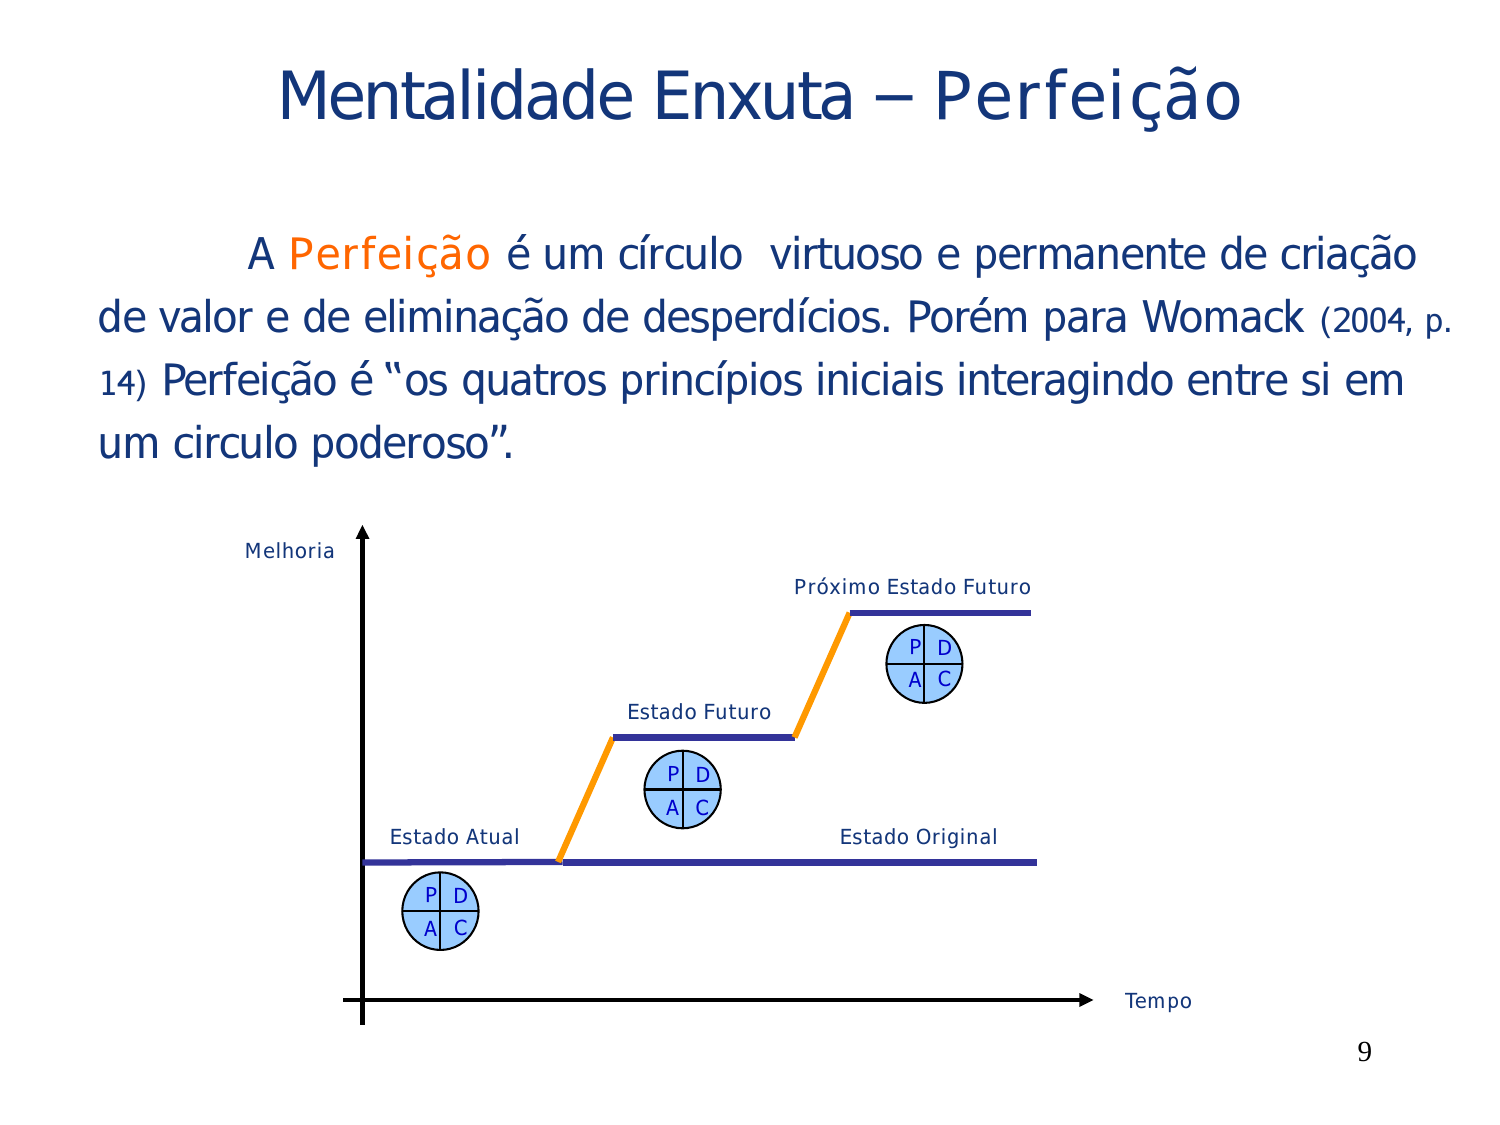

Mentalidade Enxuta – Perfeição
		A Perfeição é um círculo  virtuoso e permanente de criação de valor e de eliminação de desperdícios. Porém para Womack (2004, p. 14) Perfeição é “os quatros princípios iniciais interagindo entre si em um circulo poderoso”.
Melhoria
Próximo Estado Futuro

P
D
C
A
Estado Futuro

P
D
A
C
Estado Atual
Estado Original

P
D
C
A
Tempo
9